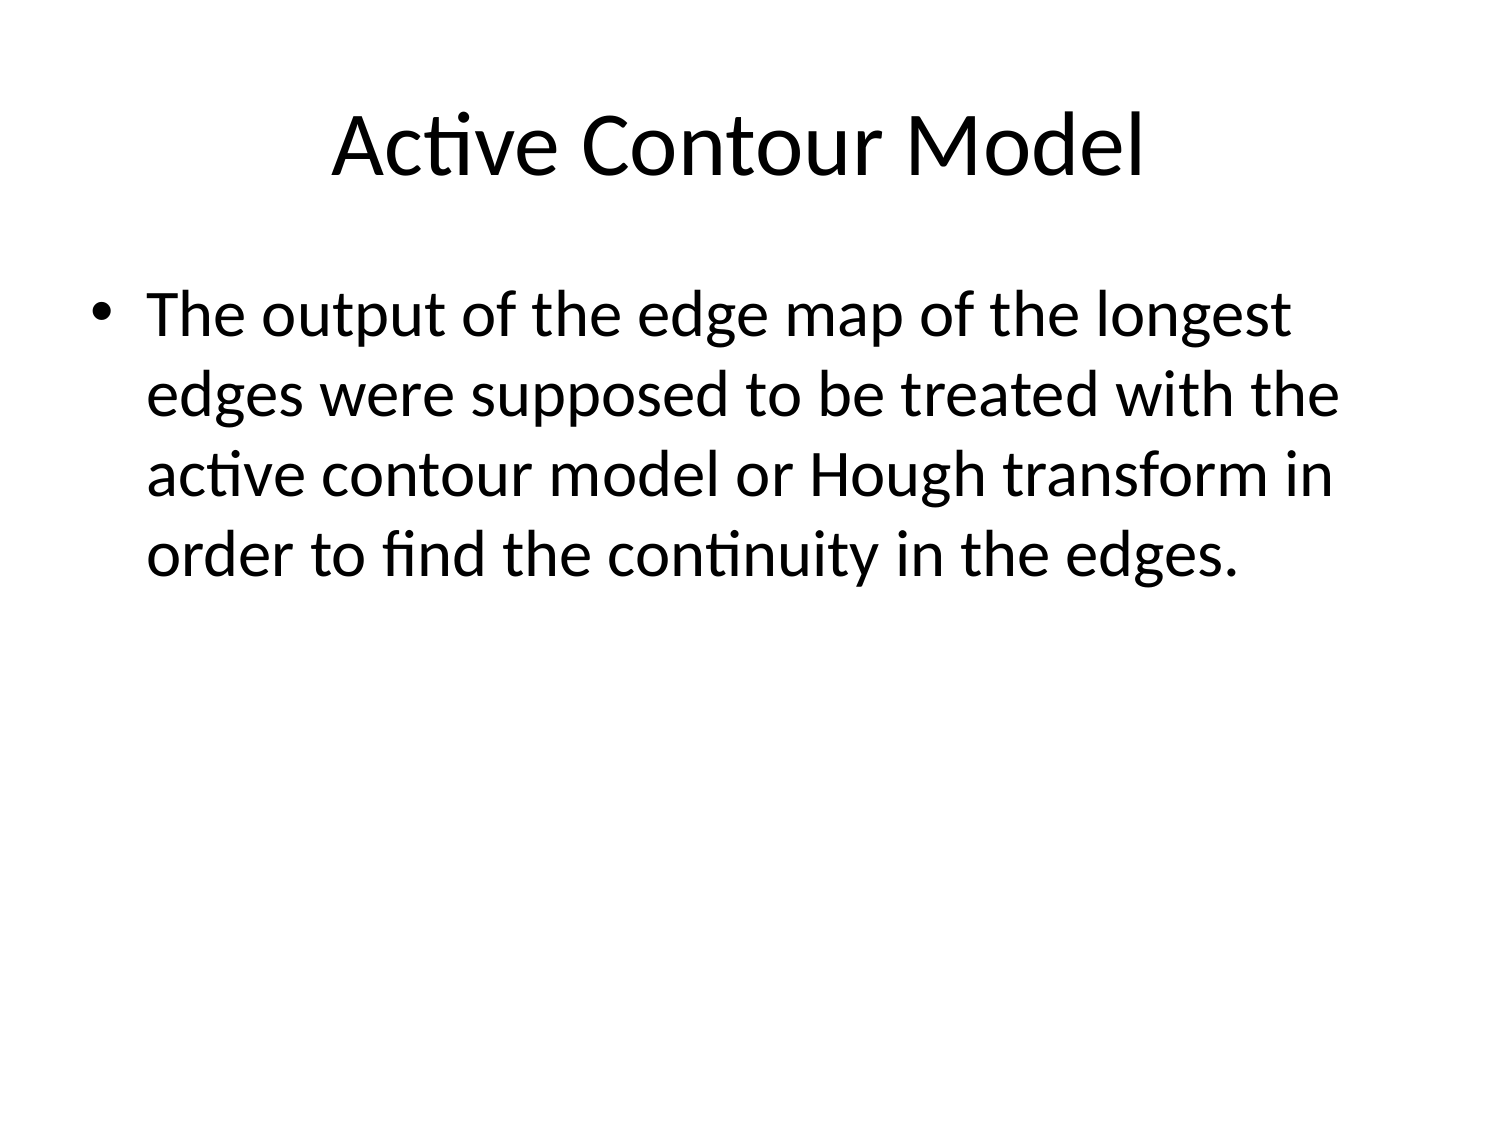

# Active Contour Model
The output of the edge map of the longest edges were supposed to be treated with the active contour model or Hough transform in order to find the continuity in the edges.